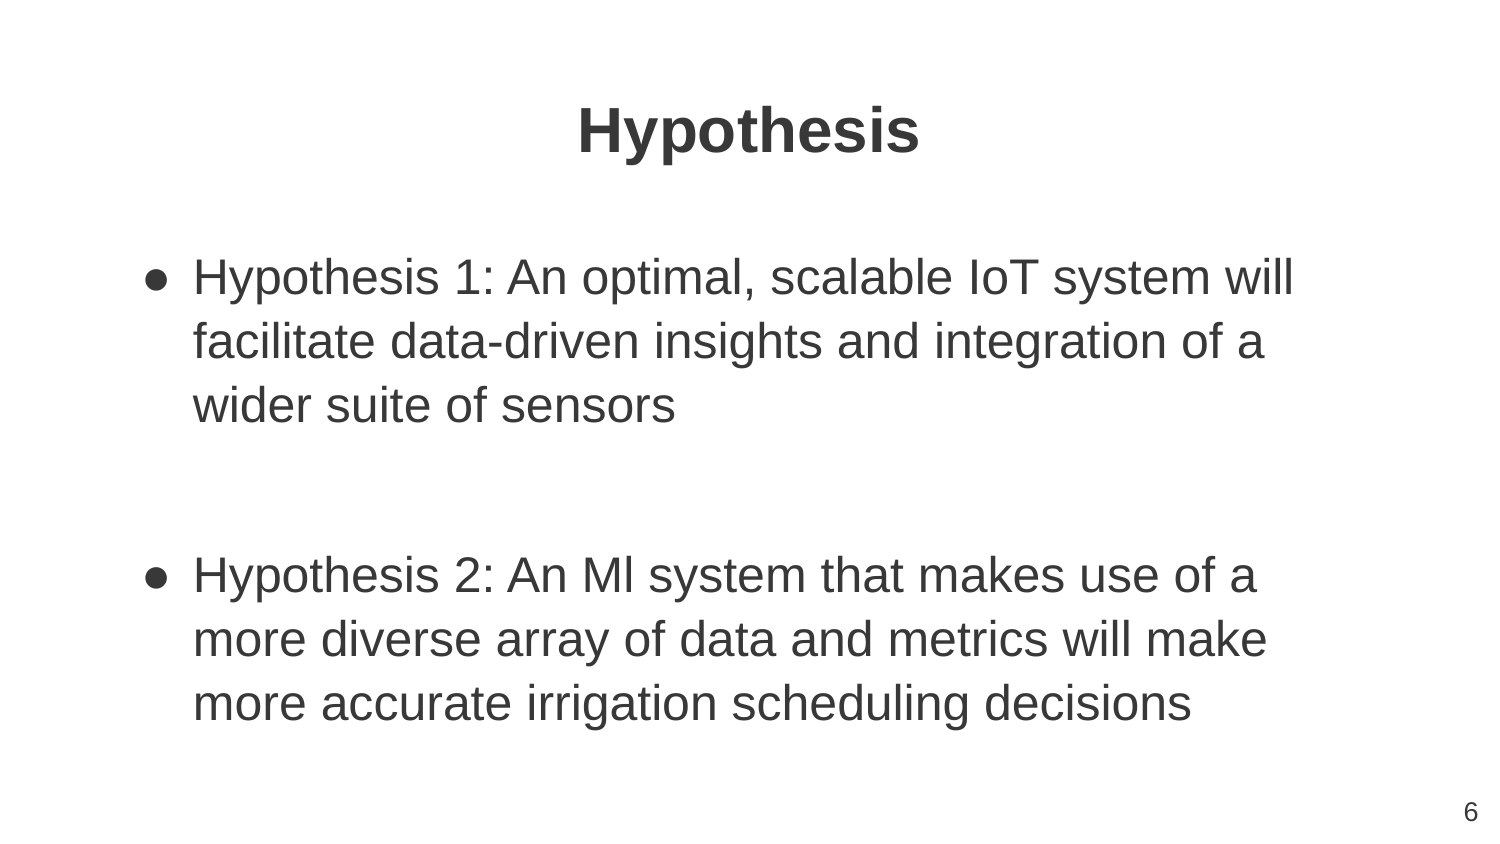

Hypothesis
Hypothesis 1: An optimal, scalable IoT system will facilitate data-driven insights and integration of a wider suite of sensors

Hypothesis 2: An Ml system that makes use of a more diverse array of data and metrics will make more accurate irrigation scheduling decisions
6